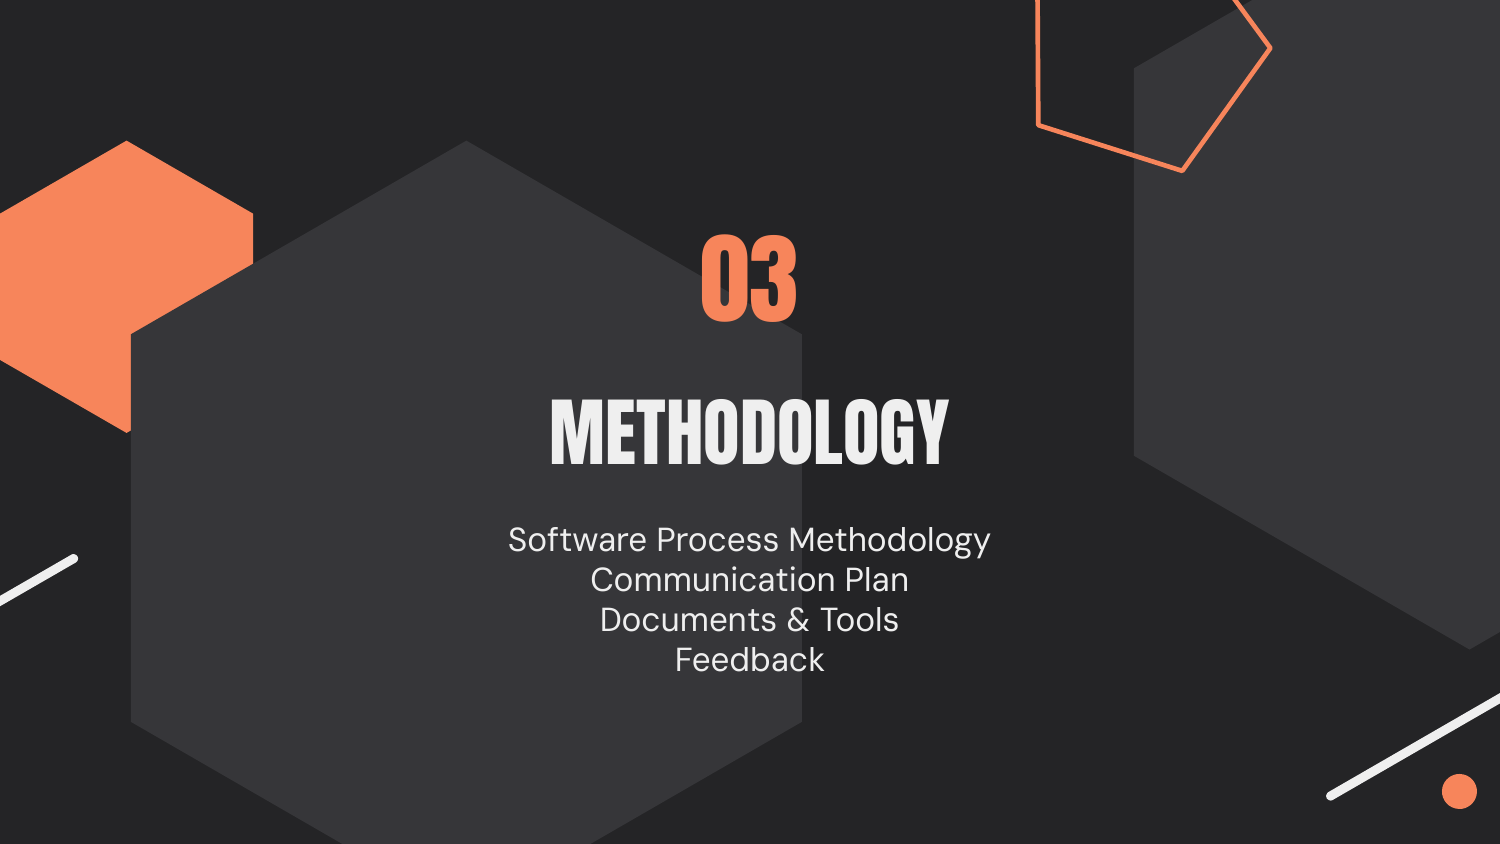

03
# METHODOLOGY
Software Process Methodology
Communication Plan
Documents & Tools
Feedback